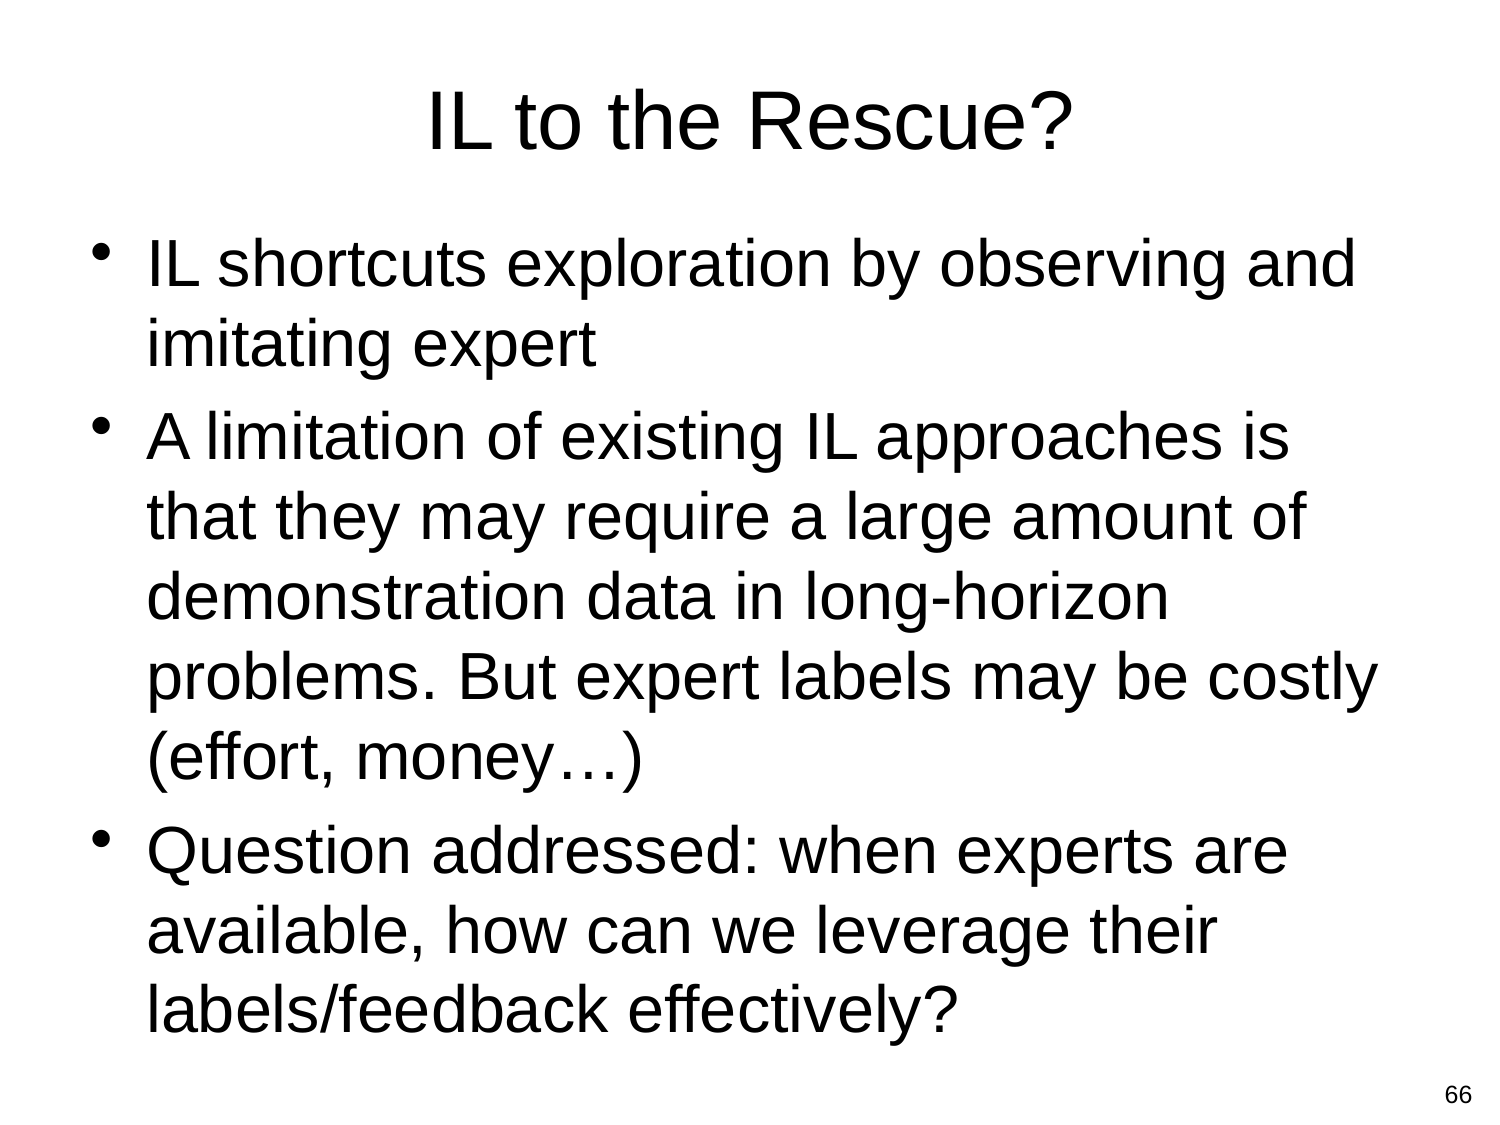

# IL to the Rescue?
IL shortcuts exploration by observing and imitating expert
A limitation of existing IL approaches is that they may require a large amount of demonstration data in long-horizon problems. But expert labels may be costly (effort, money…)
Question addressed: when experts are available, how can we leverage their labels/feedback effectively?
66